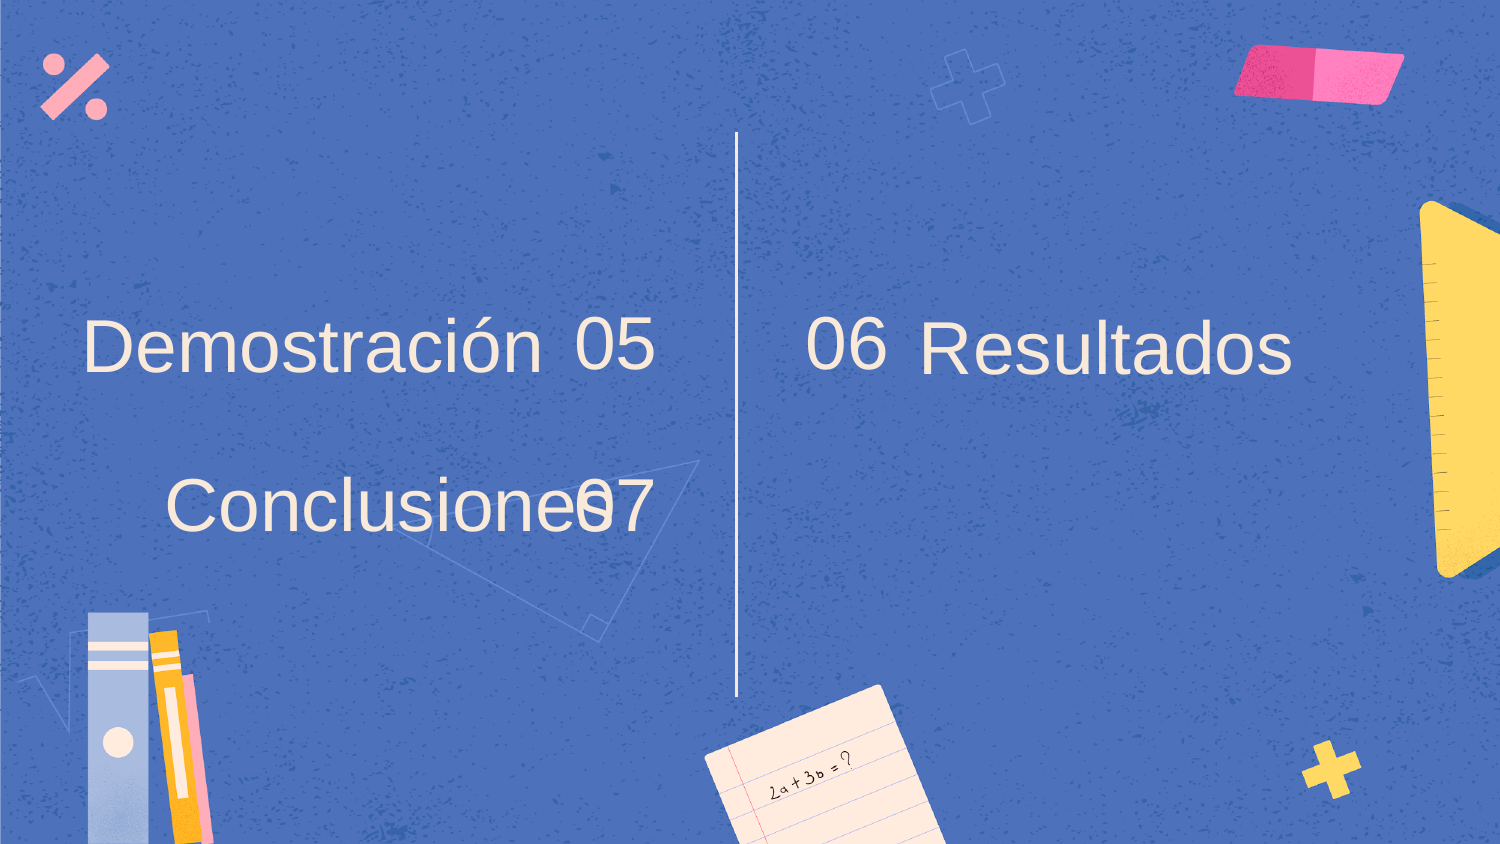

05
06
# Demostración
Resultados
Conclusiones
07